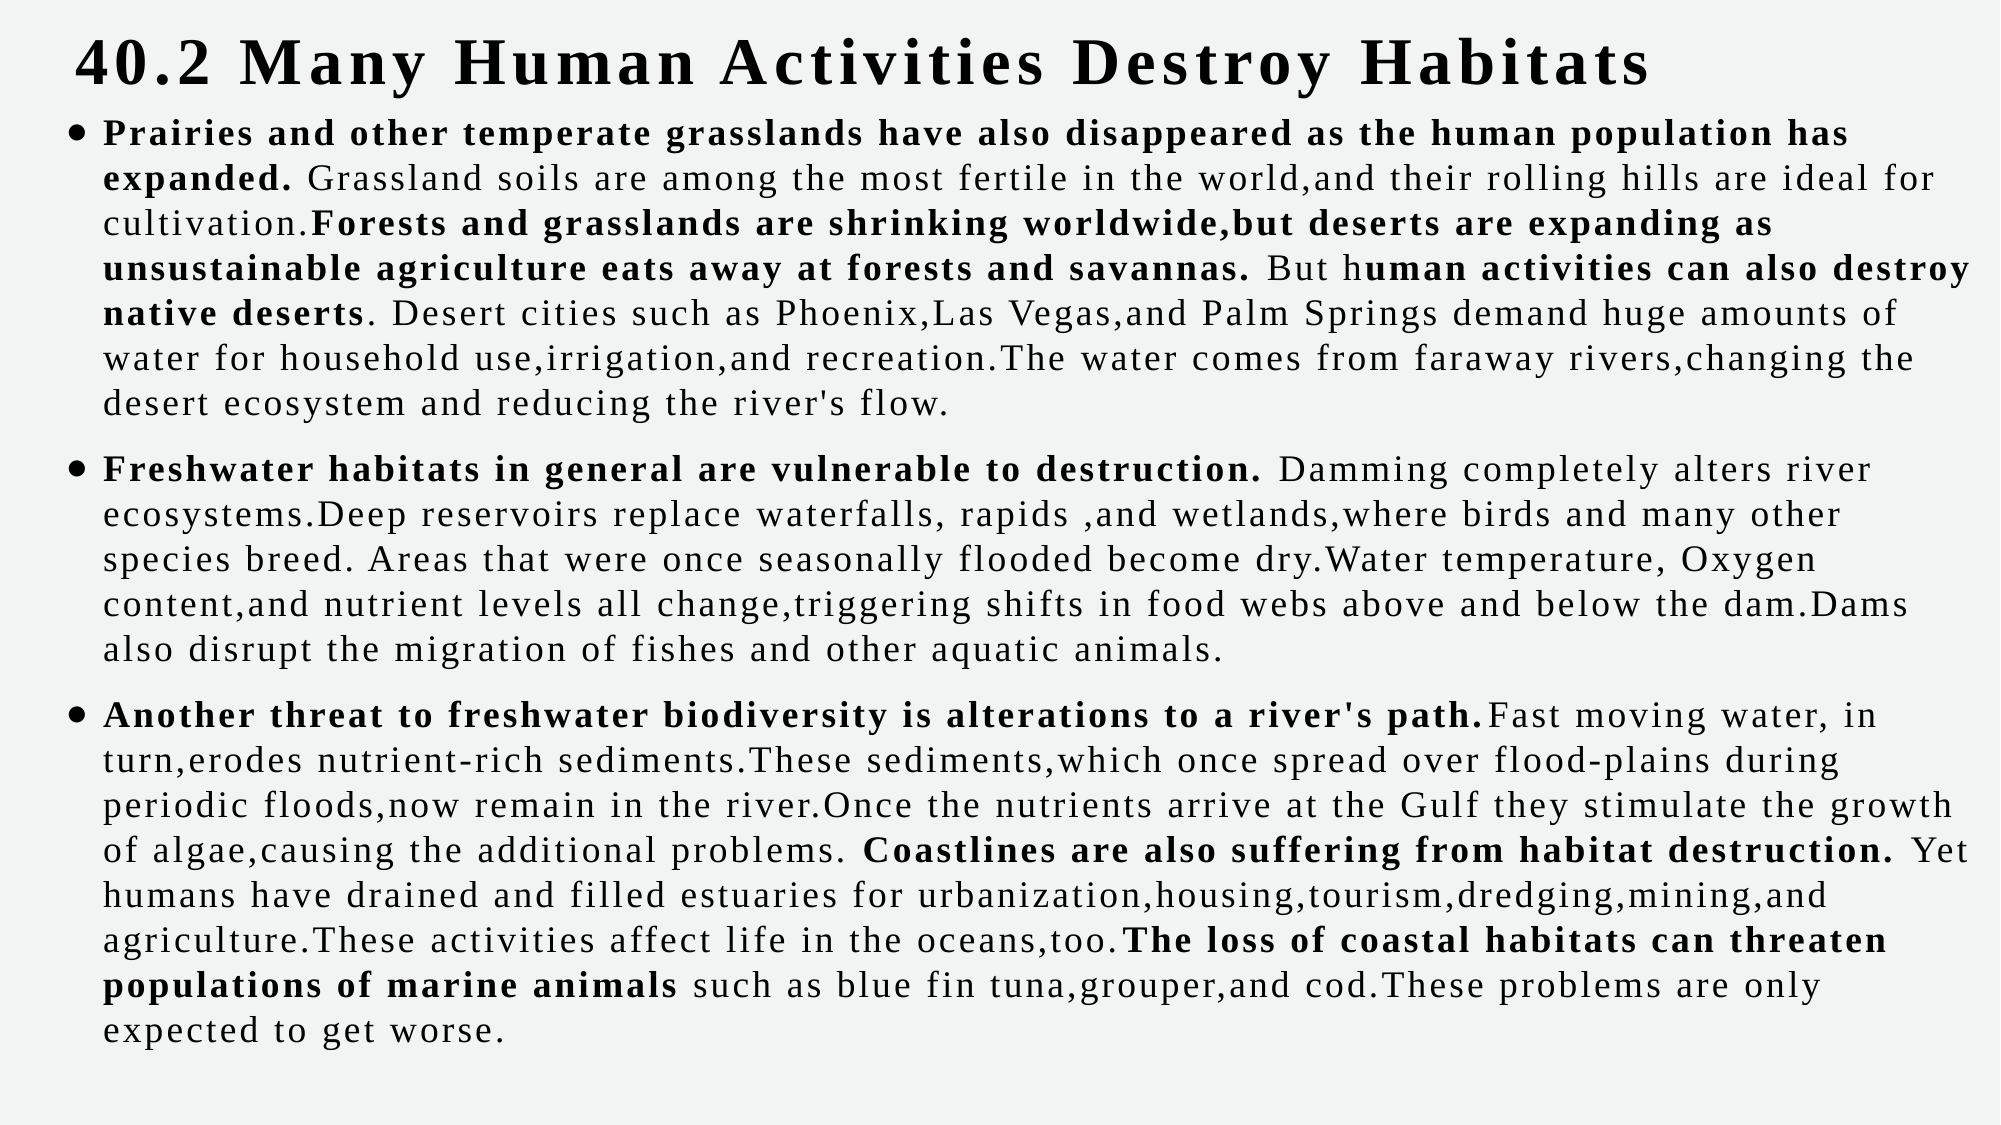

40.2 Many Human Activities Destroy Habitats
Prairies and other temperate grasslands have also disappeared as the human population has expanded. Grassland soils are among the most fertile in the world,and their rolling hills are ideal for cultivation.Forests and grasslands are shrinking worldwide,but deserts are expanding as unsustainable agriculture eats away at forests and savannas. But human activities can also destroy native deserts. Desert cities such as Phoenix,Las Vegas,and Palm Springs demand huge amounts of water for household use,irrigation,and recreation.The water comes from faraway rivers,changing the desert ecosystem and reducing the river's flow.
Freshwater habitats in general are vulnerable to destruction. Damming completely alters river ecosystems.Deep reservoirs replace waterfalls, rapids ,and wetlands,where birds and many other species breed. Areas that were once seasonally flooded become dry.Water temperature, Oxygen content,and nutrient levels all change,triggering shifts in food webs above and below the dam.Dams also disrupt the migration of fishes and other aquatic animals.
Another threat to freshwater biodiversity is alterations to a river's path.Fast moving water, in turn,erodes nutrient-rich sediments.These sediments,which once spread over flood-plains during periodic floods,now remain in the river.Once the nutrients arrive at the Gulf they stimulate the growth of algae,causing the additional problems. Coastlines are also suffering from habitat destruction. Yet humans have drained and filled estuaries for urbanization,housing,tourism,dredging,mining,and agriculture.These activities affect life in the oceans,too.The loss of coastal habitats can threaten populations of marine animals such as blue fin tuna,grouper,and cod.These problems are only expected to get worse.